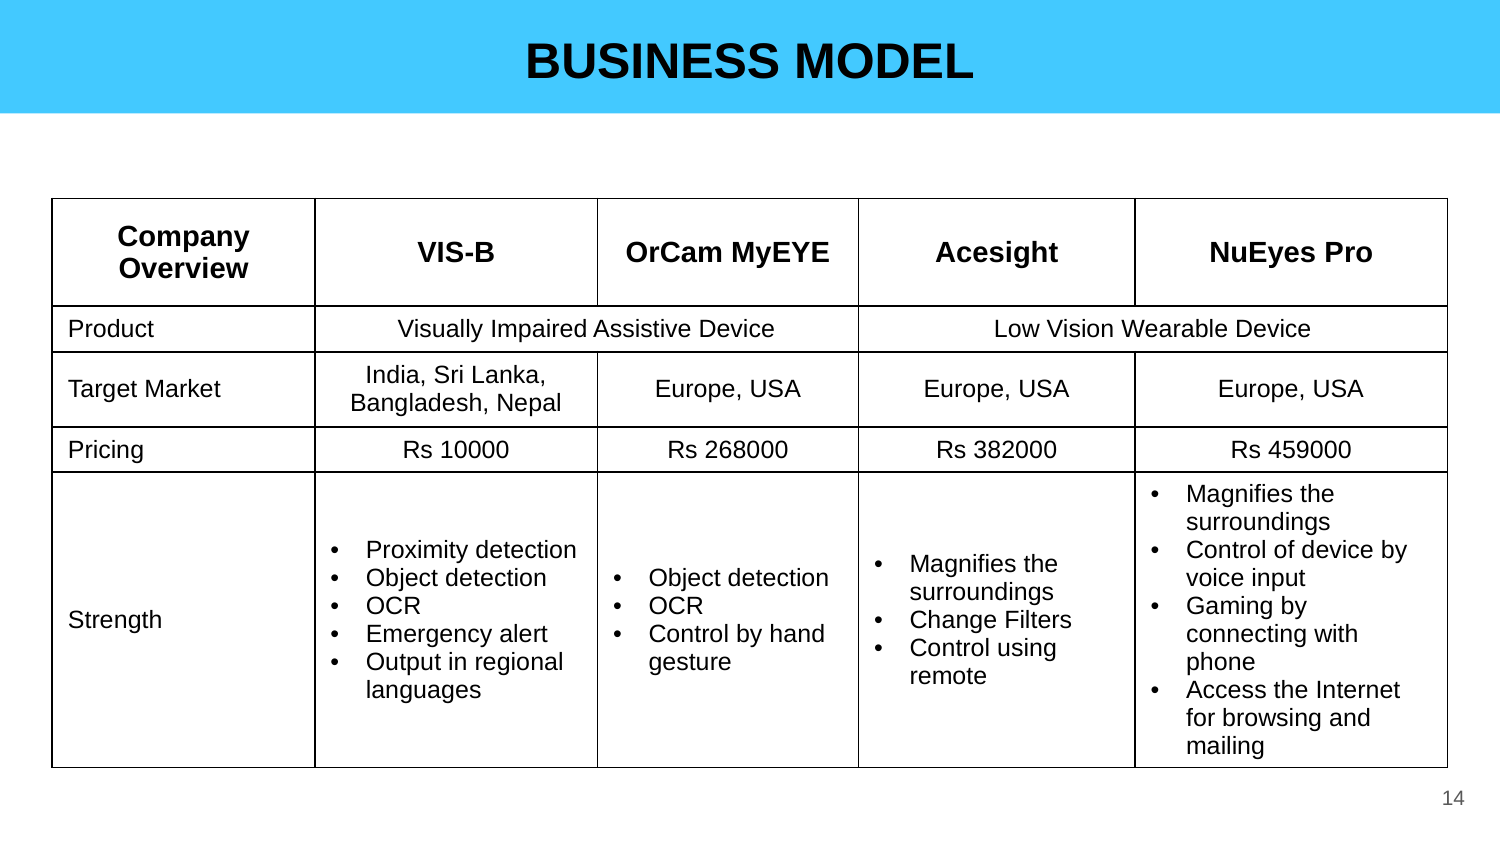

BUSINESS MODEL
| Company Overview | VIS-B | OrCam MyEYE | Acesight | NuEyes Pro |
| --- | --- | --- | --- | --- |
| Product | Visually Impaired Assistive Device |  | Low Vision Wearable Device |  |
| Target Market | India, Sri Lanka, Bangladesh, Nepal | Europe, USA | Europe, USA | Europe, USA |
| Pricing | Rs 10000 | Rs 268000 | Rs 382000 | Rs 459000 |
| Strength | Proximity detection Object detection OCR Emergency alert Output in regional languages | Object detection OCR Control by hand gesture | Magnifies the surroundings Change Filters Control using remote | Magnifies the surroundings Control of device by voice input Gaming by connecting with phone Access the Internet for browsing and mailing |

14